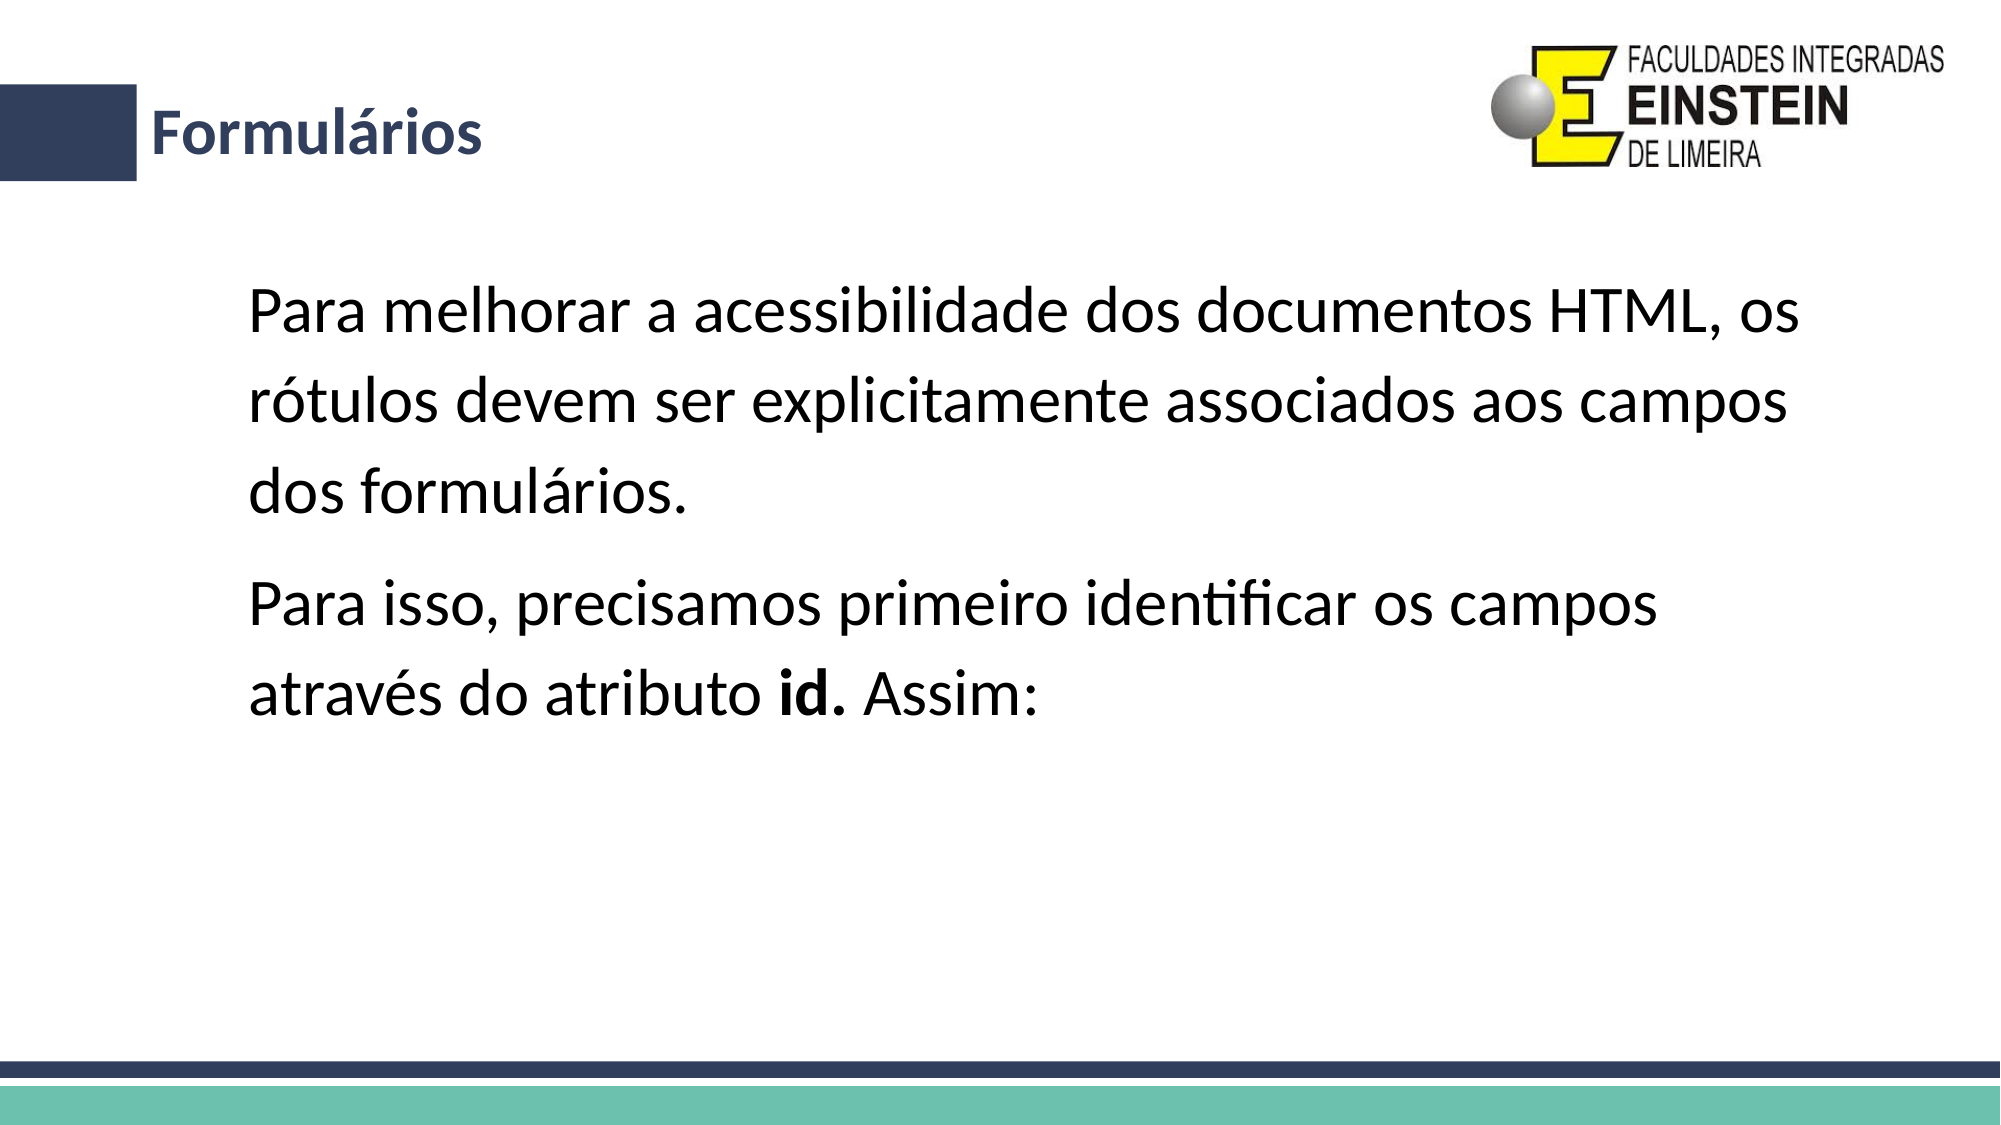

# Formulários
Para melhorar a acessibilidade dos documentos HTML, os rótulos devem ser explicitamente associados aos campos dos formulários.
Para isso, precisamos primeiro identificar os campos através do atributo id. Assim: